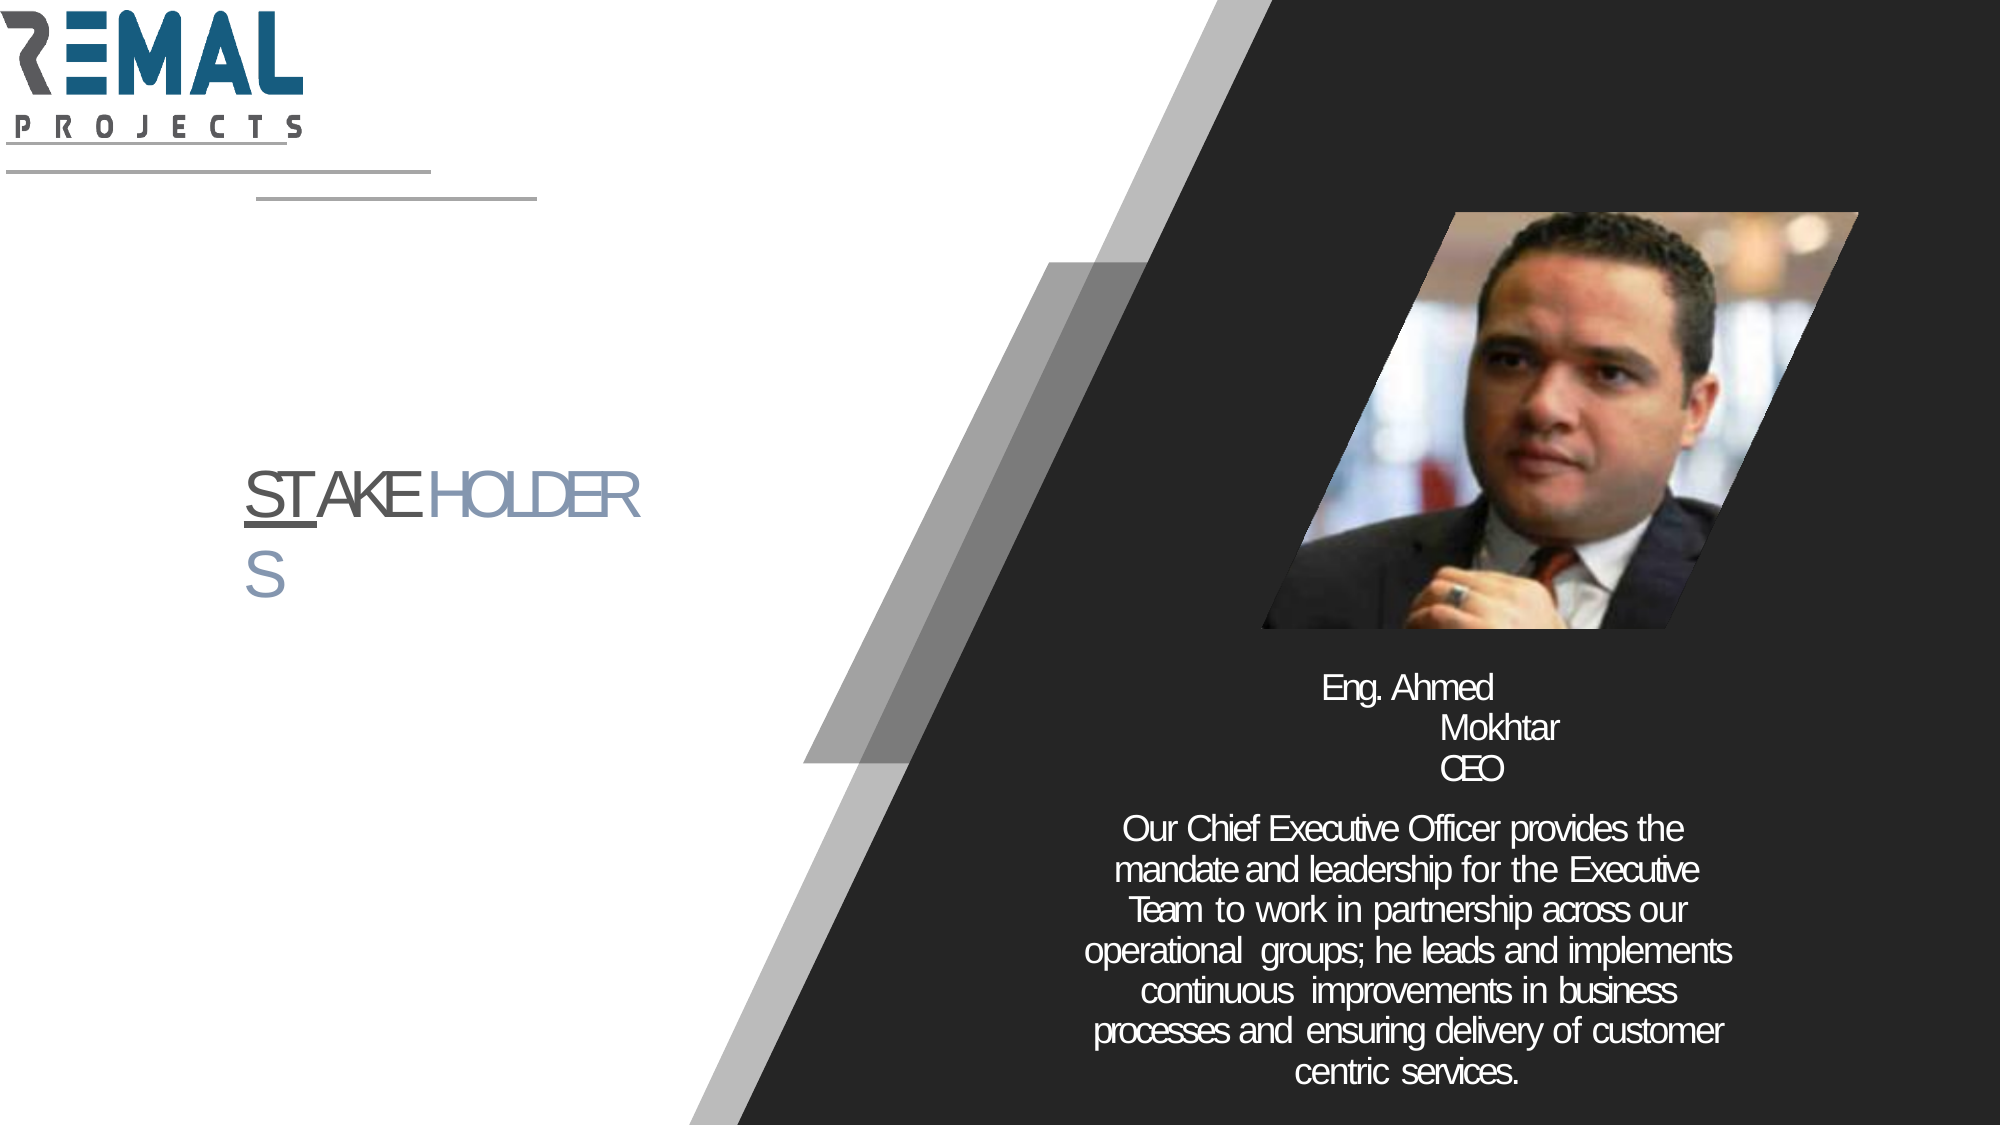

# STAKEHOLDERS
Eng. Ahmed Mokhtar  CEO
Our Chief Executive Officer provides the  mandate and leadership for the Executive Team  to work in partnership across our operational  groups; he leads and implements continuous  improvements in business processes and  ensuring delivery of customer centric services.